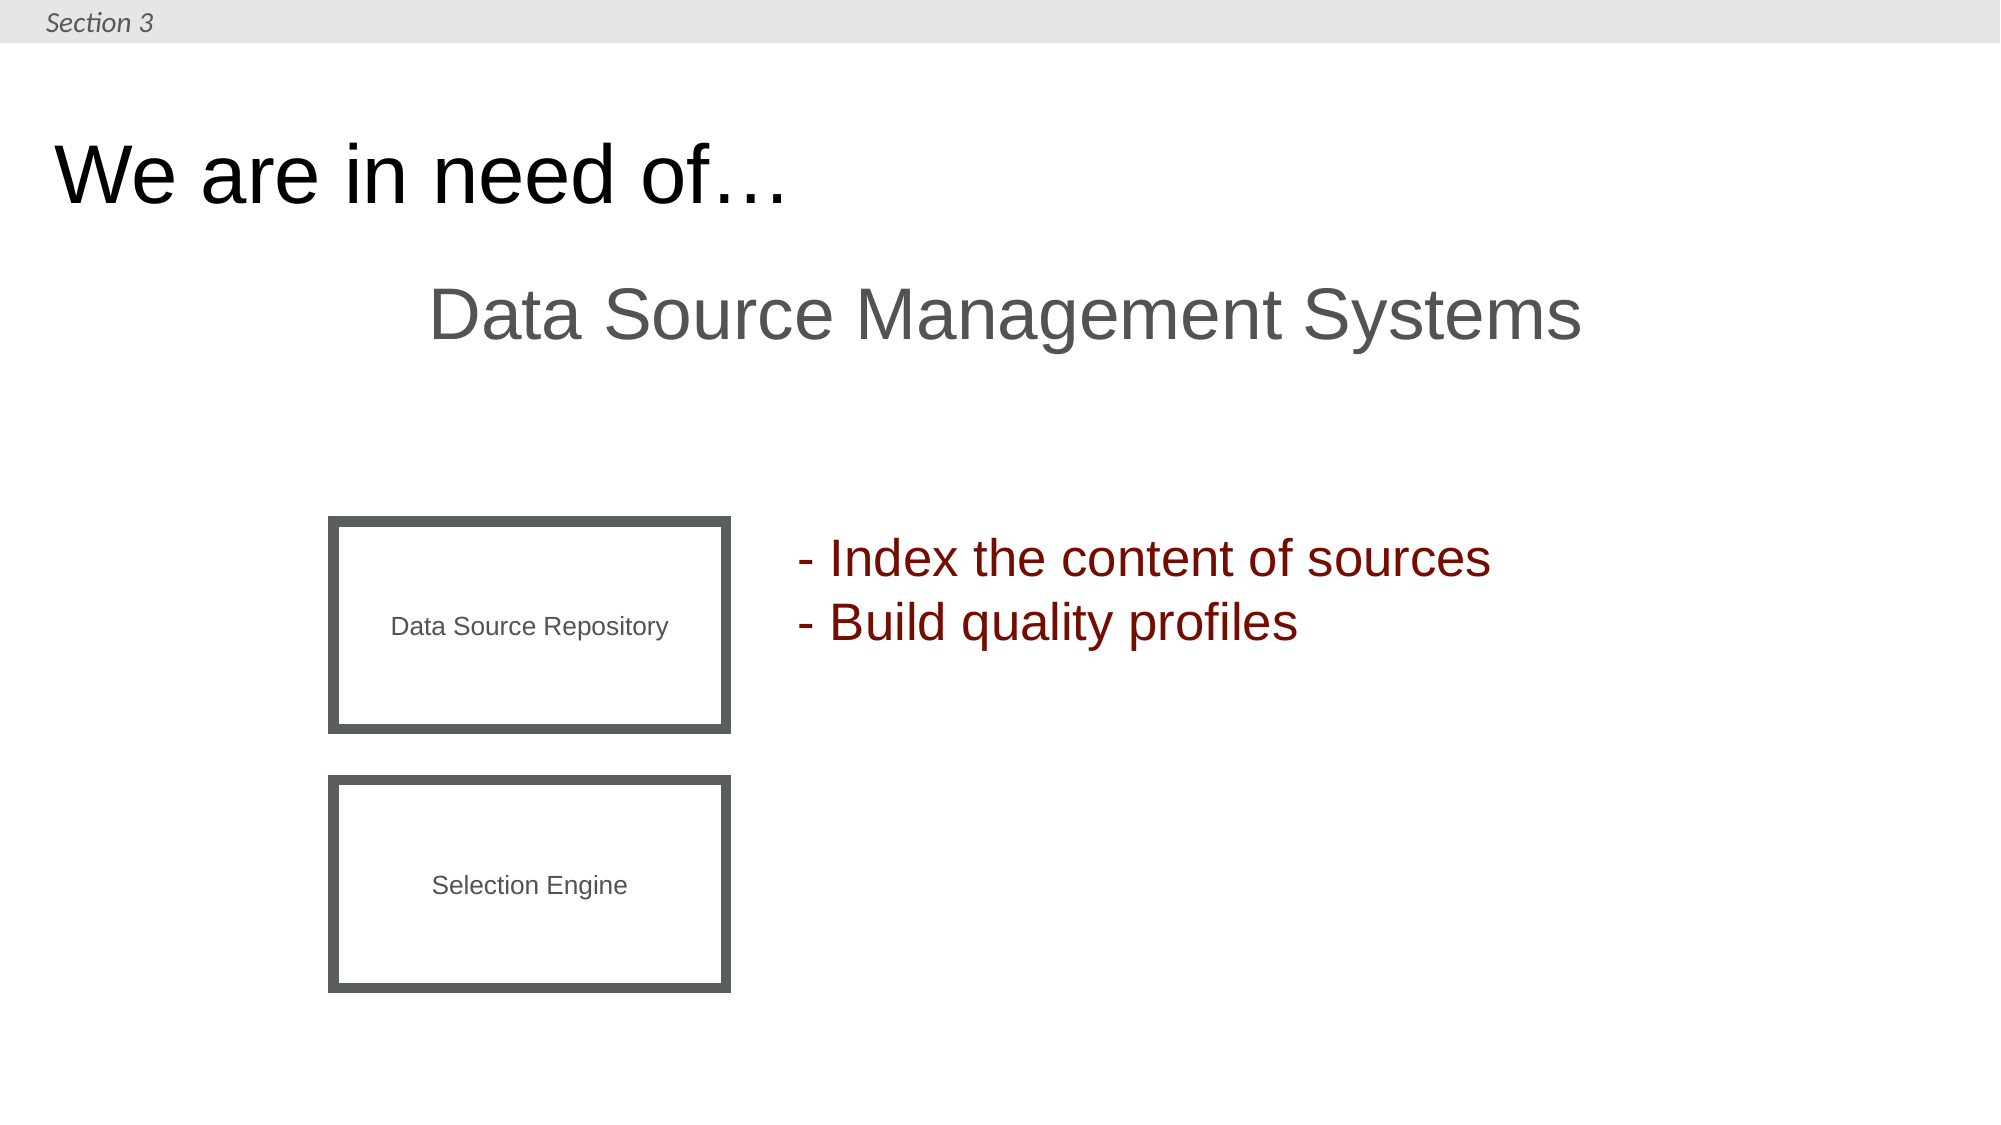

Section 3
# We are in need of…
Data Source Management Systems
- Index the content of sources
- Build quality profiles
Data Source Repository
Selection Engine